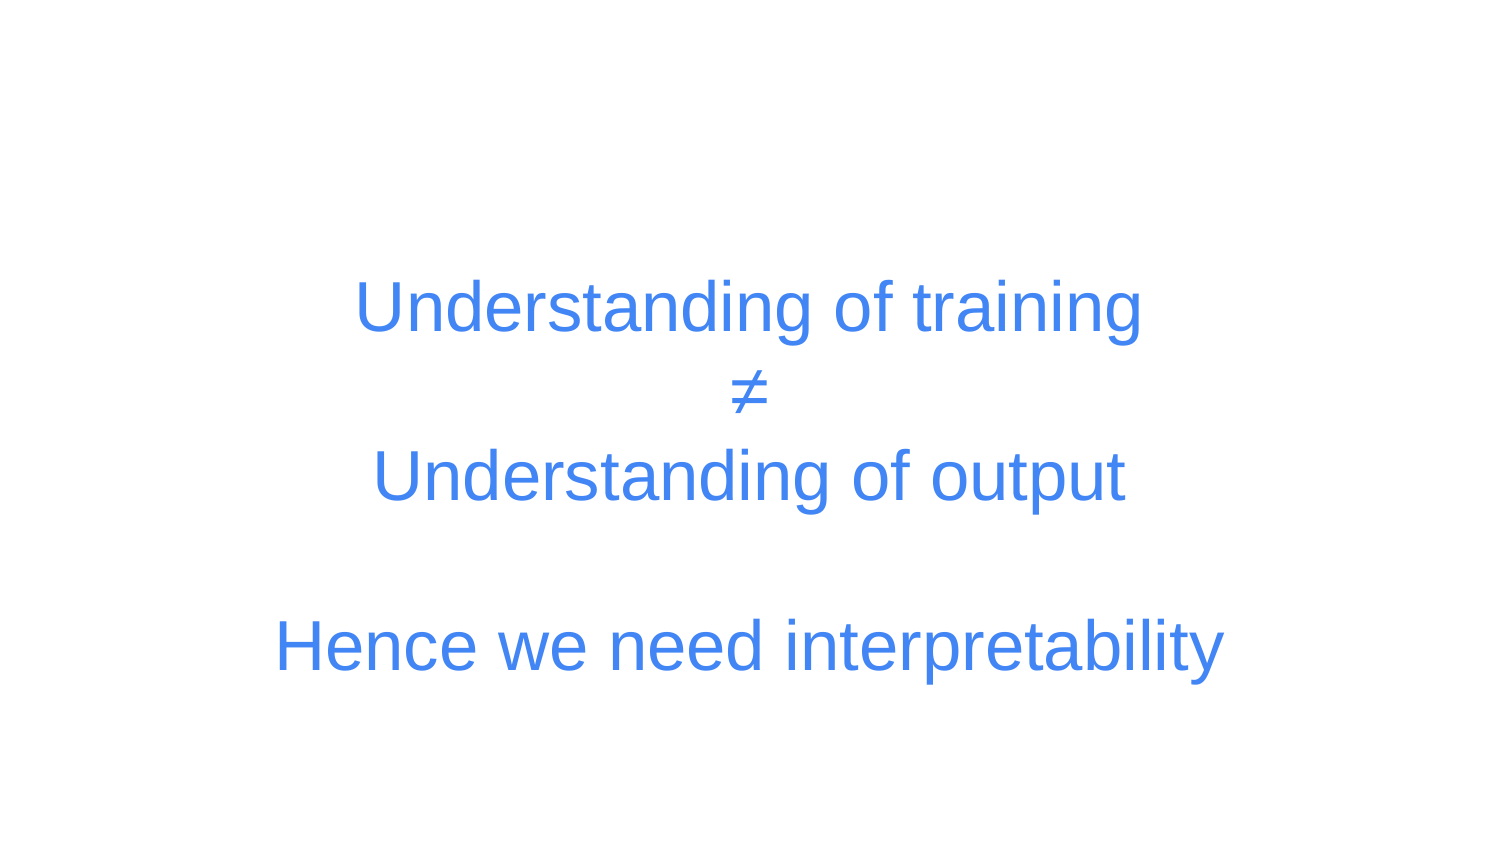

Understanding of training
≠
Understanding of output

Hence we need interpretability